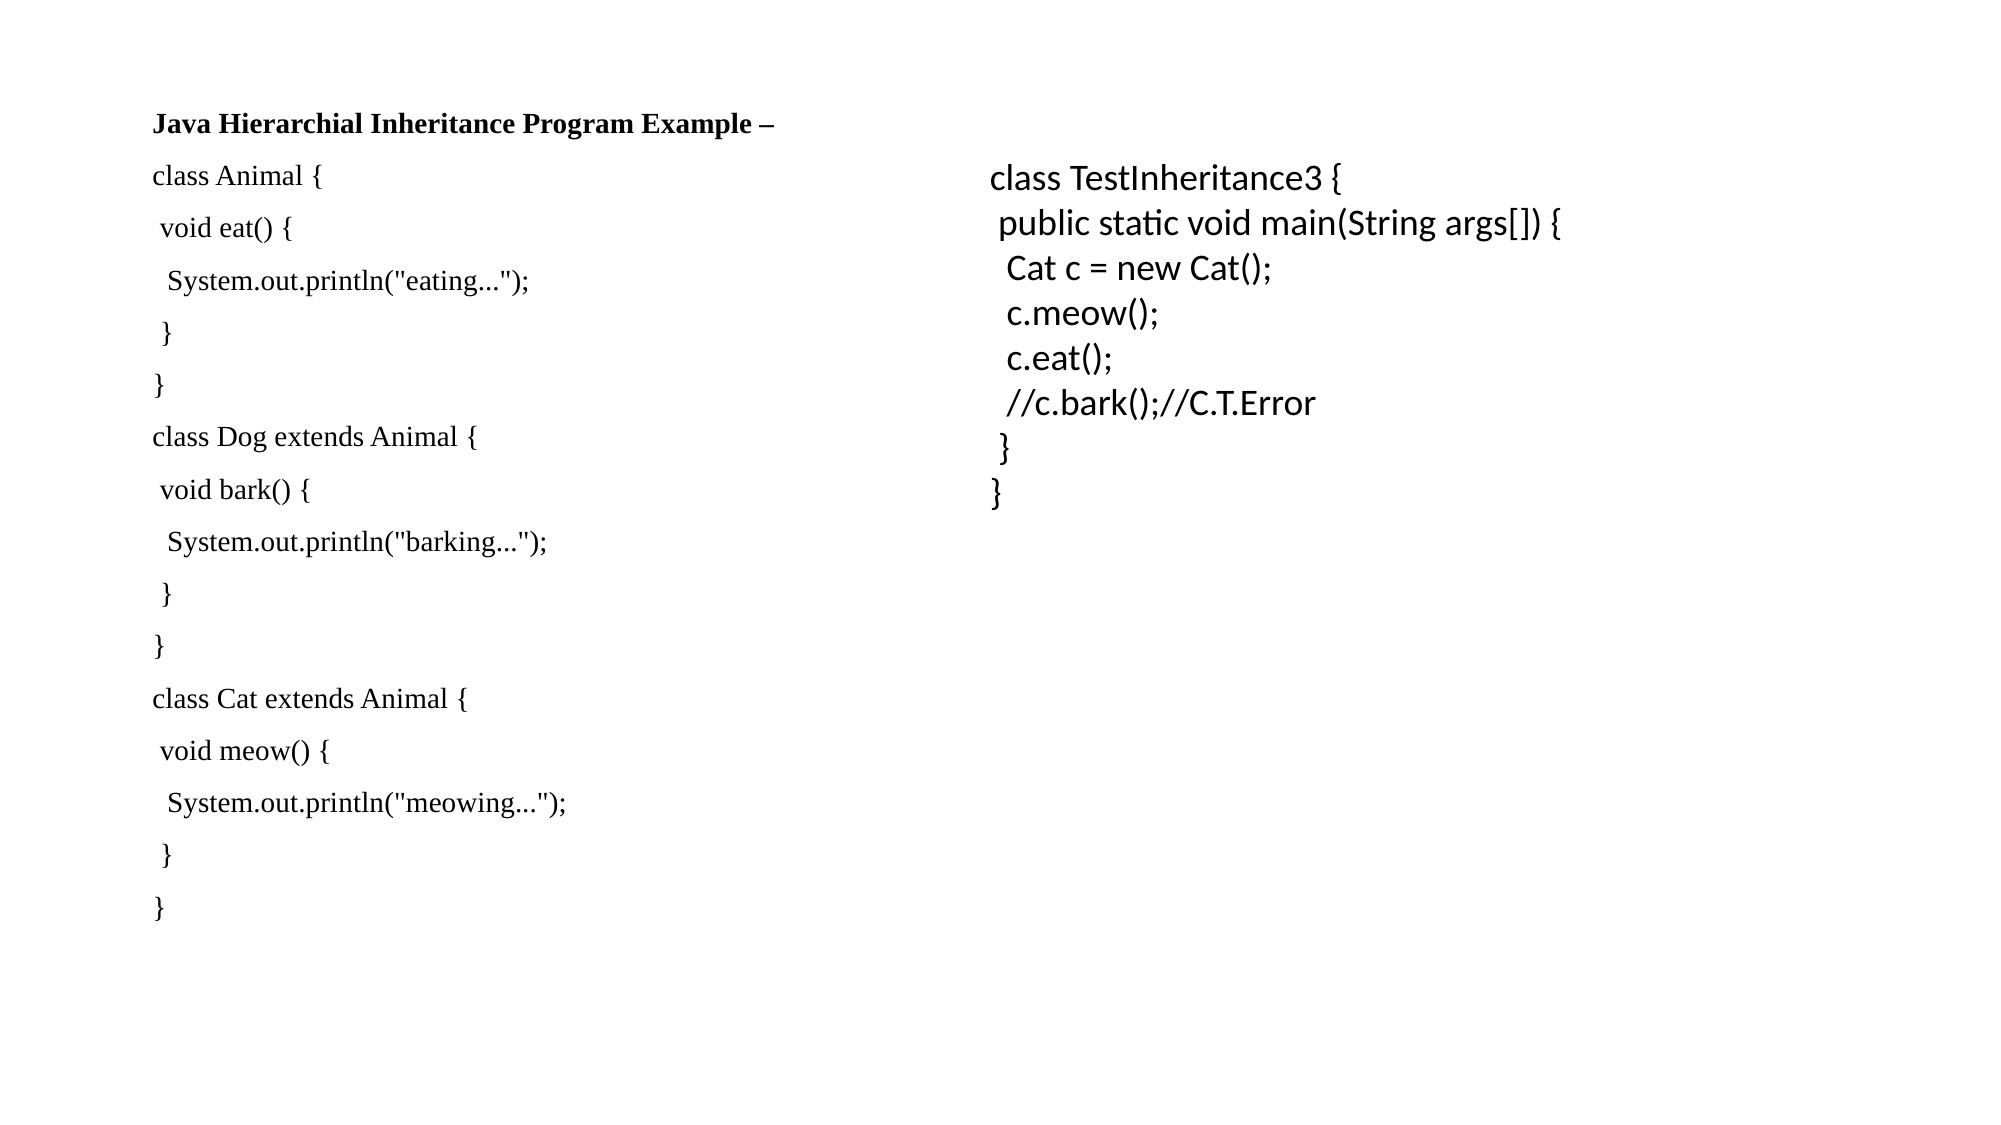

Java Hierarchial Inheritance Program Example –
class Animal {
 void eat() {
  System.out.println("eating...");
 }
}
class Dog extends Animal {
 void bark() {
  System.out.println("barking...");
 }
}
class Cat extends Animal {
 void meow() {
  System.out.println("meowing...");
 }
}
class TestInheritance3 {
 public static void main(String args[]) {
  Cat c = new Cat();
  c.meow();
  c.eat();
  //c.bark();//C.T.Error
 }
}